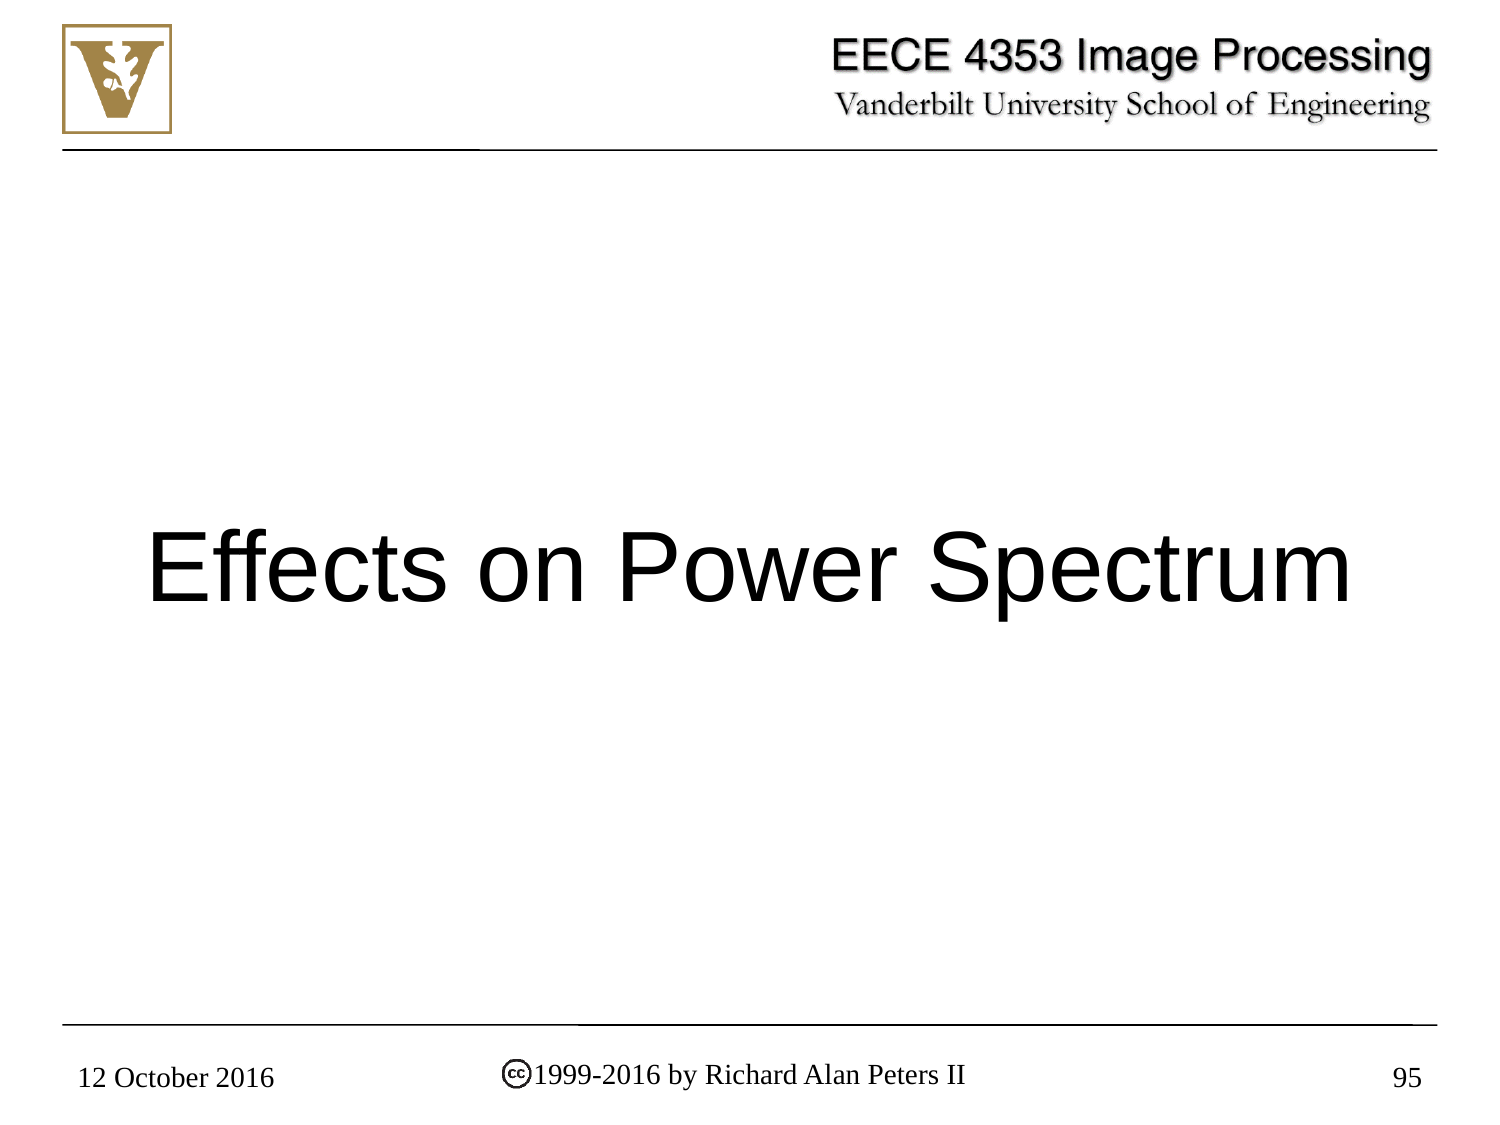

Effects on Power Spectrum
1999-2016 by Richard Alan Peters II
12 October 2016
95